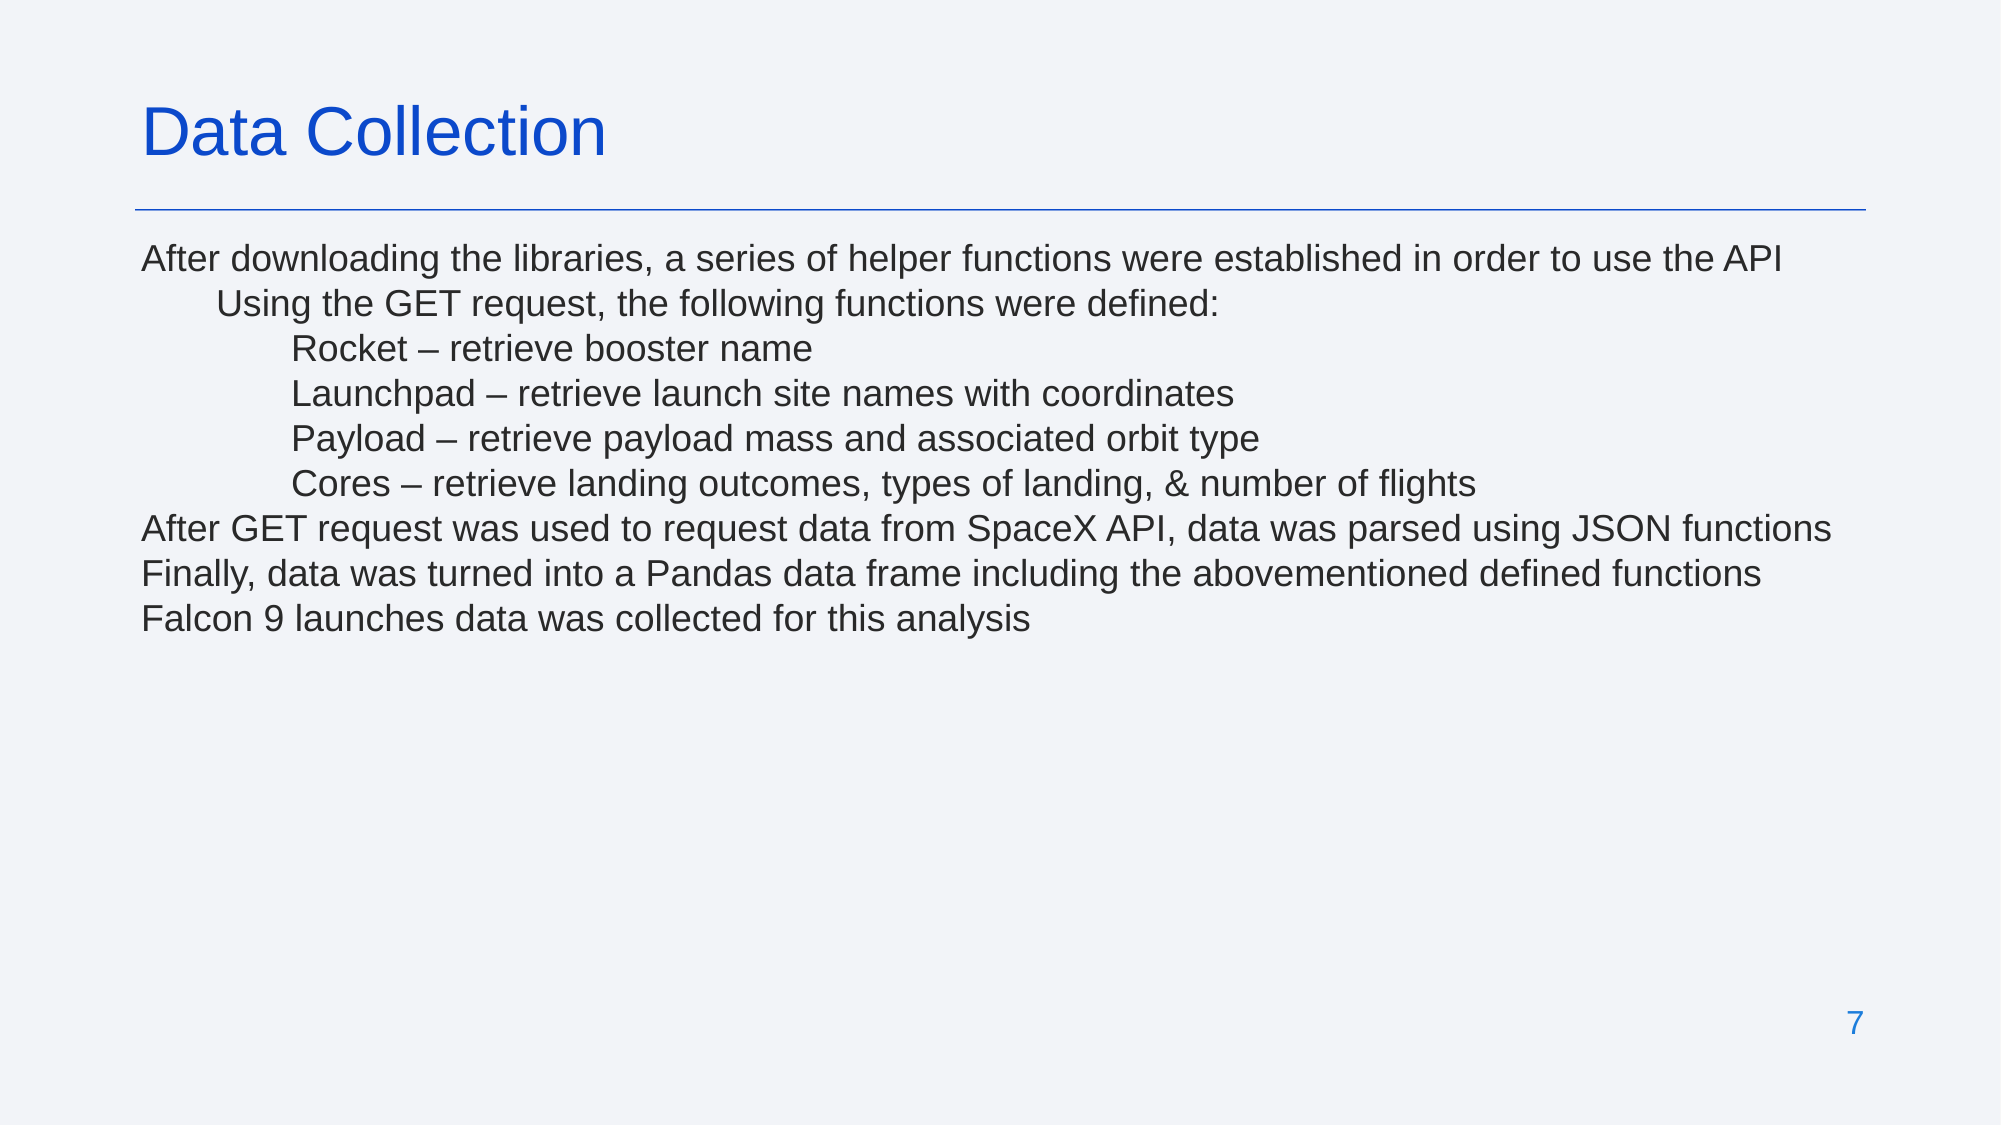

Data Collection
After downloading the libraries, a series of helper functions were established in order to use the API
Using the GET request, the following functions were defined:
Rocket – retrieve booster name
Launchpad – retrieve launch site names with coordinates
Payload – retrieve payload mass and associated orbit type
Cores – retrieve landing outcomes, types of landing, & number of flights
After GET request was used to request data from SpaceX API, data was parsed using JSON functions
Finally, data was turned into a Pandas data frame including the abovementioned defined functions
Falcon 9 launches data was collected for this analysis

7